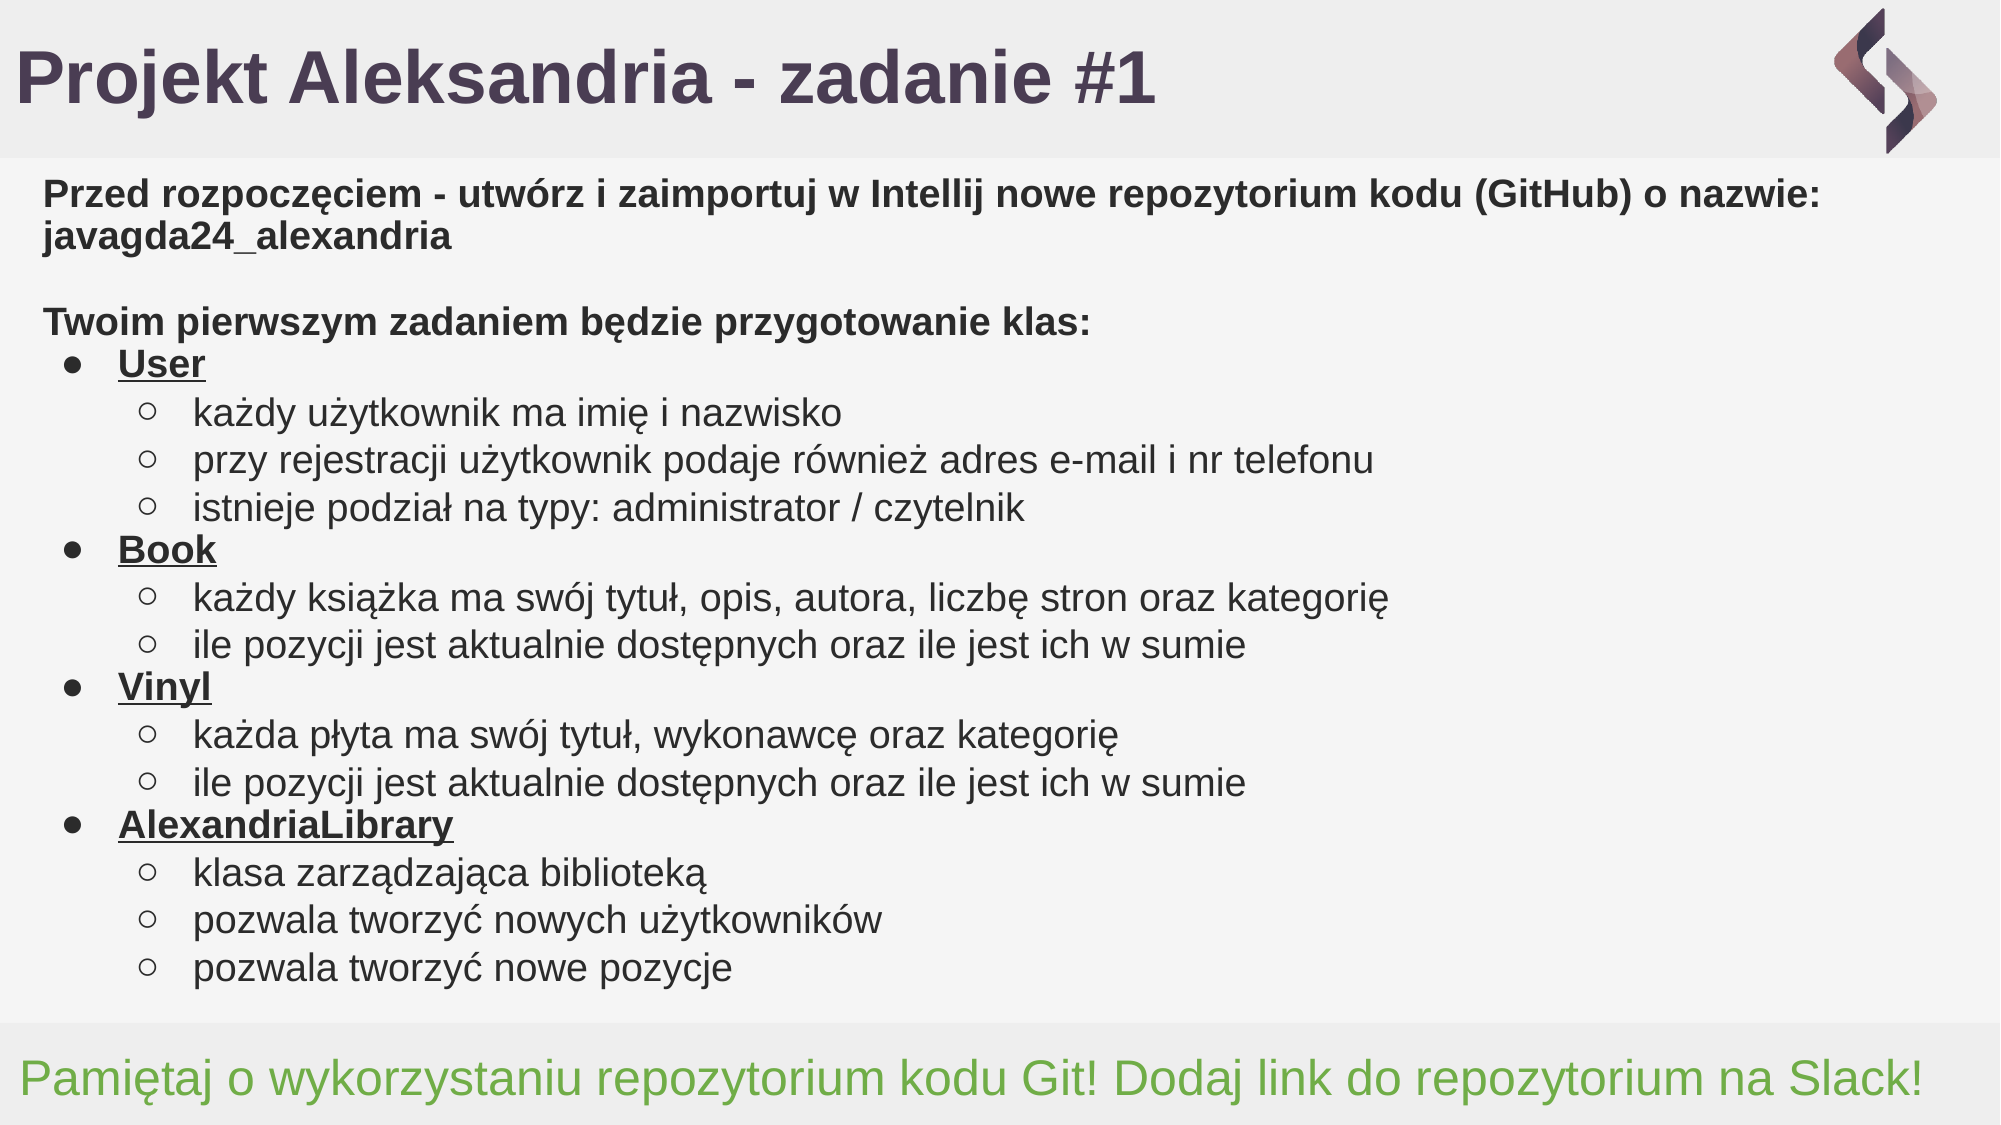

# Projekt Aleksandria - zadanie #1
Przed rozpoczęciem - utwórz i zaimportuj w Intellij nowe repozytorium kodu (GitHub) o nazwie: javagda24_alexandria

Twoim pierwszym zadaniem będzie przygotowanie klas:
User
każdy użytkownik ma imię i nazwisko
przy rejestracji użytkownik podaje również adres e-mail i nr telefonu
istnieje podział na typy: administrator / czytelnik
Book
każdy książka ma swój tytuł, opis, autora, liczbę stron oraz kategorię
ile pozycji jest aktualnie dostępnych oraz ile jest ich w sumie
Vinyl
każda płyta ma swój tytuł, wykonawcę oraz kategorię
ile pozycji jest aktualnie dostępnych oraz ile jest ich w sumie
AlexandriaLibrary
klasa zarządzająca biblioteką
pozwala tworzyć nowych użytkowników
pozwala tworzyć nowe pozycje
Pamiętaj o wykorzystaniu repozytorium kodu Git! Dodaj link do repozytorium na Slack!